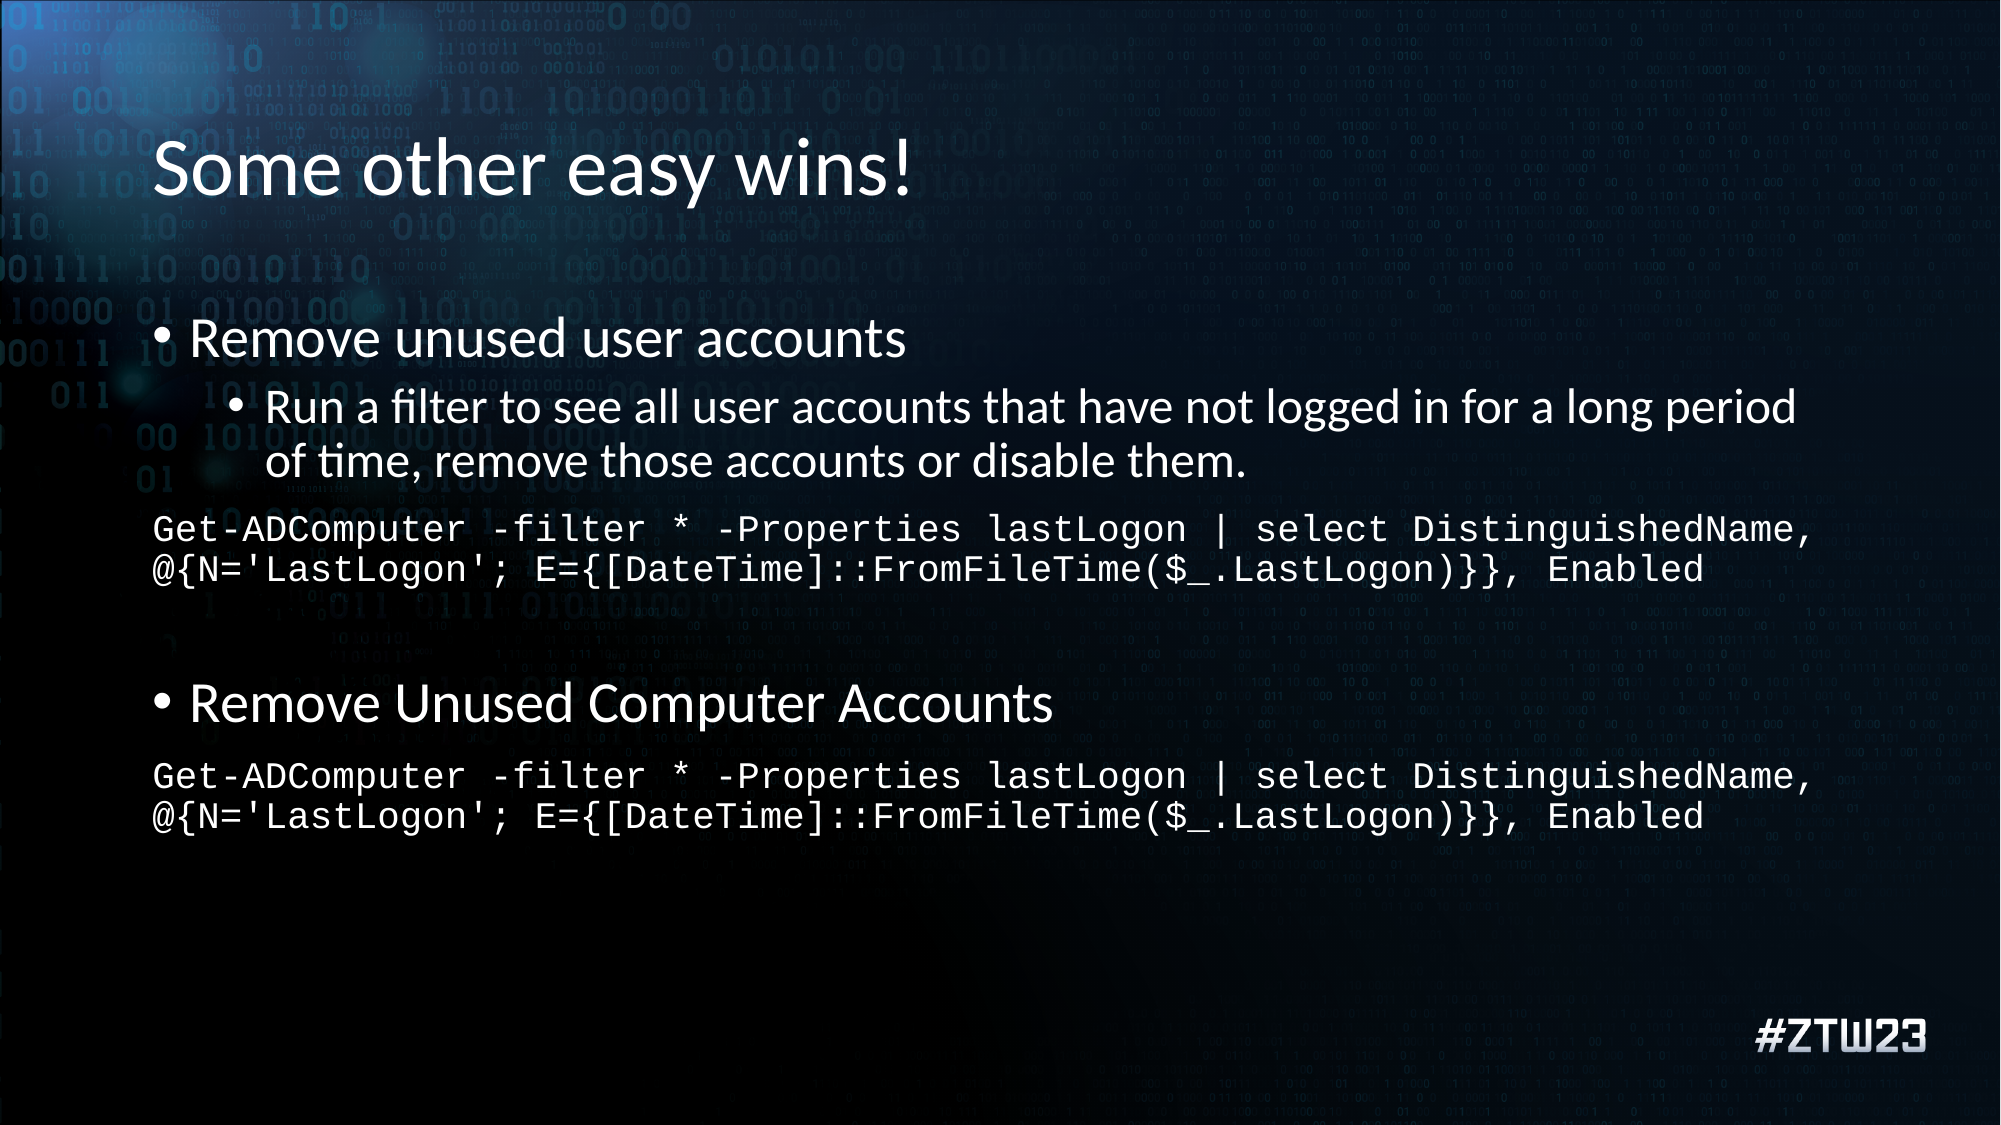

Some other easy wins!
Remove unused user accounts
Run a filter to see all user accounts that have not logged in for a long period of time, remove those accounts or disable them.
Get-ADComputer -filter * -Properties lastLogon | select DistinguishedName, @{N='LastLogon'; E={[DateTime]::FromFileTime($_.LastLogon)}}, Enabled

Remove Unused Computer Accounts
Get-ADComputer -filter * -Properties lastLogon | select DistinguishedName, @{N='LastLogon'; E={[DateTime]::FromFileTime($_.LastLogon)}}, Enabled